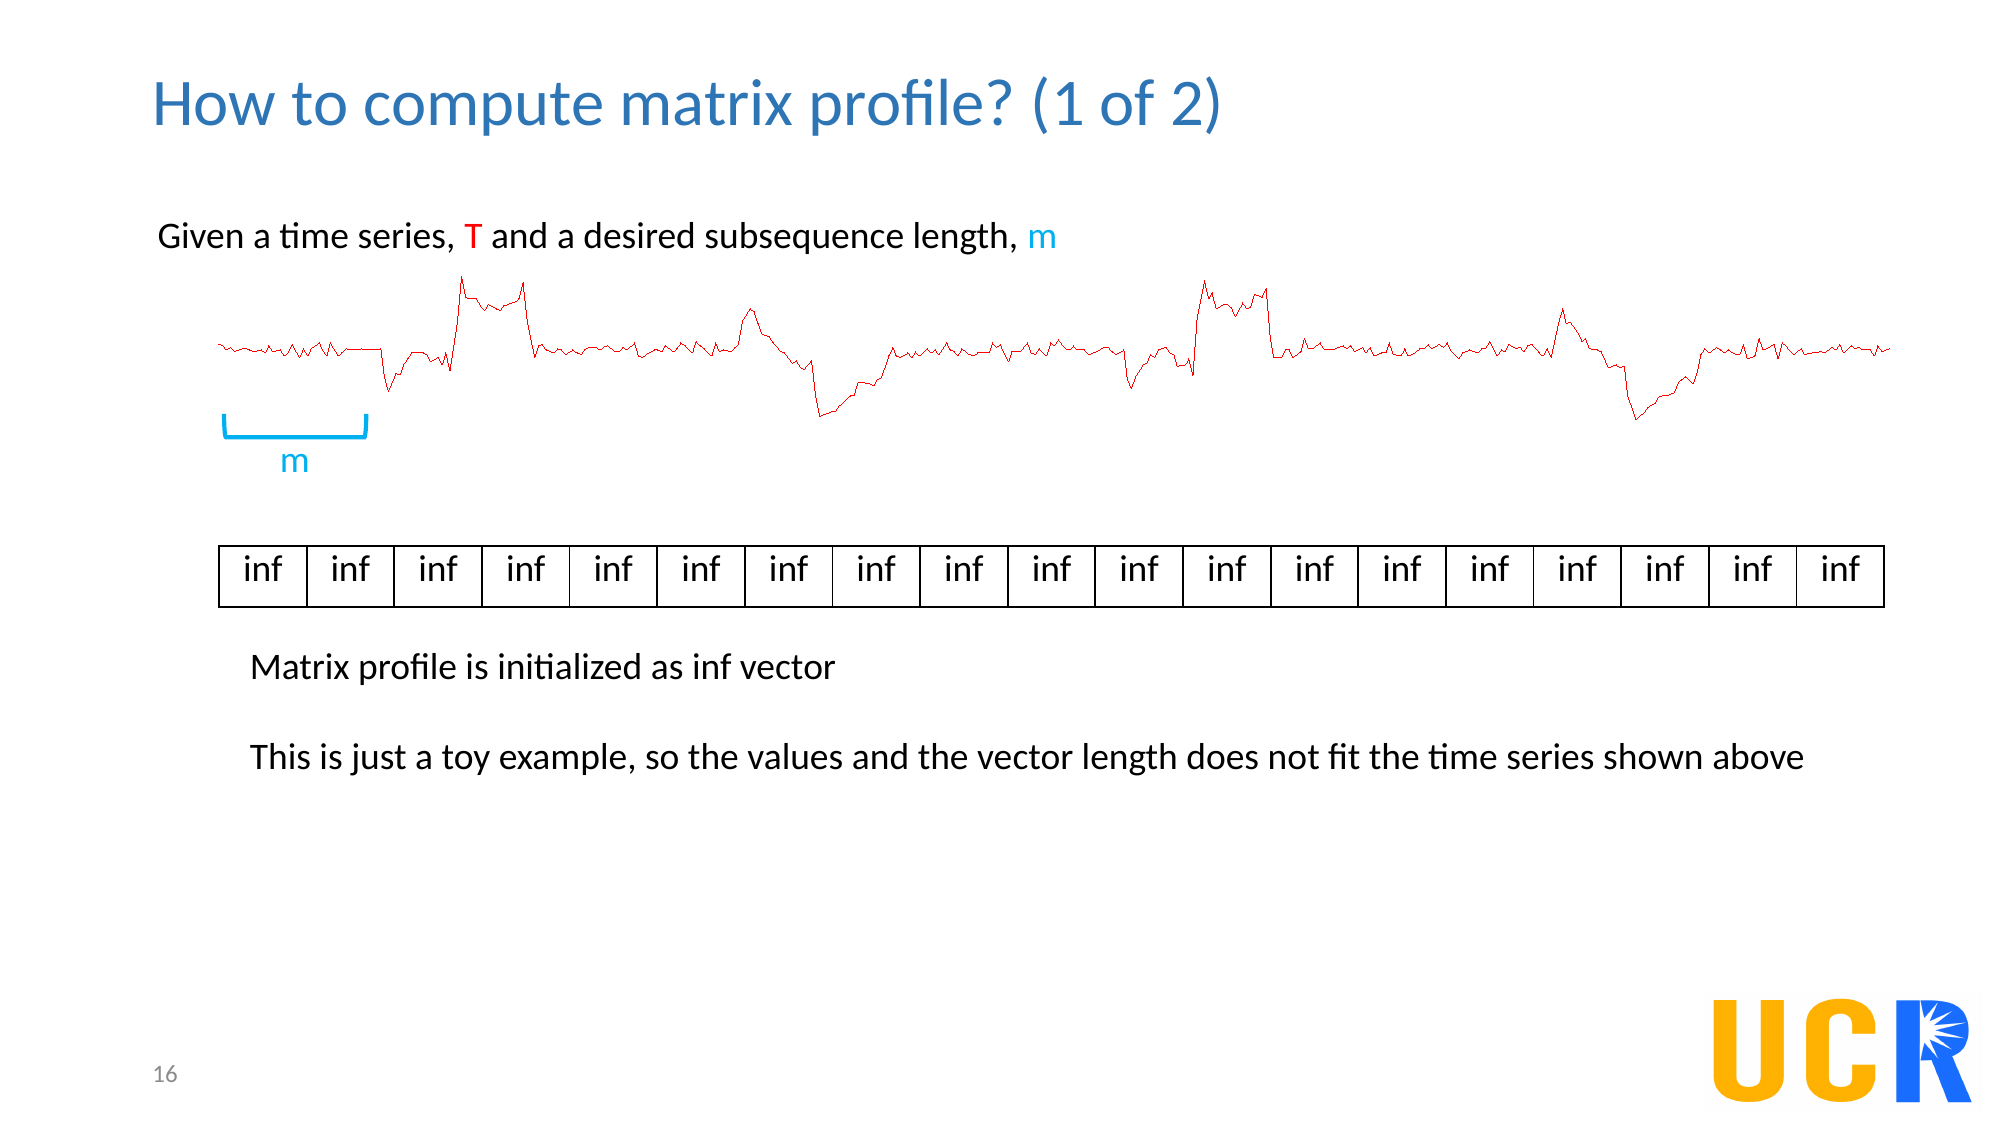

# How to compute matrix profile? (1 of 2)
Given a time series, T and a desired subsequence length, m

m
| inf | inf | inf | inf | inf | inf | inf | inf | inf | inf | inf | inf | inf | inf | inf | inf | inf | inf | inf |
| --- | --- | --- | --- | --- | --- | --- | --- | --- | --- | --- | --- | --- | --- | --- | --- | --- | --- | --- |
Matrix profile is initialized as inf vector

This is just a toy example, so the values and the vector length does not fit the time series shown above
16